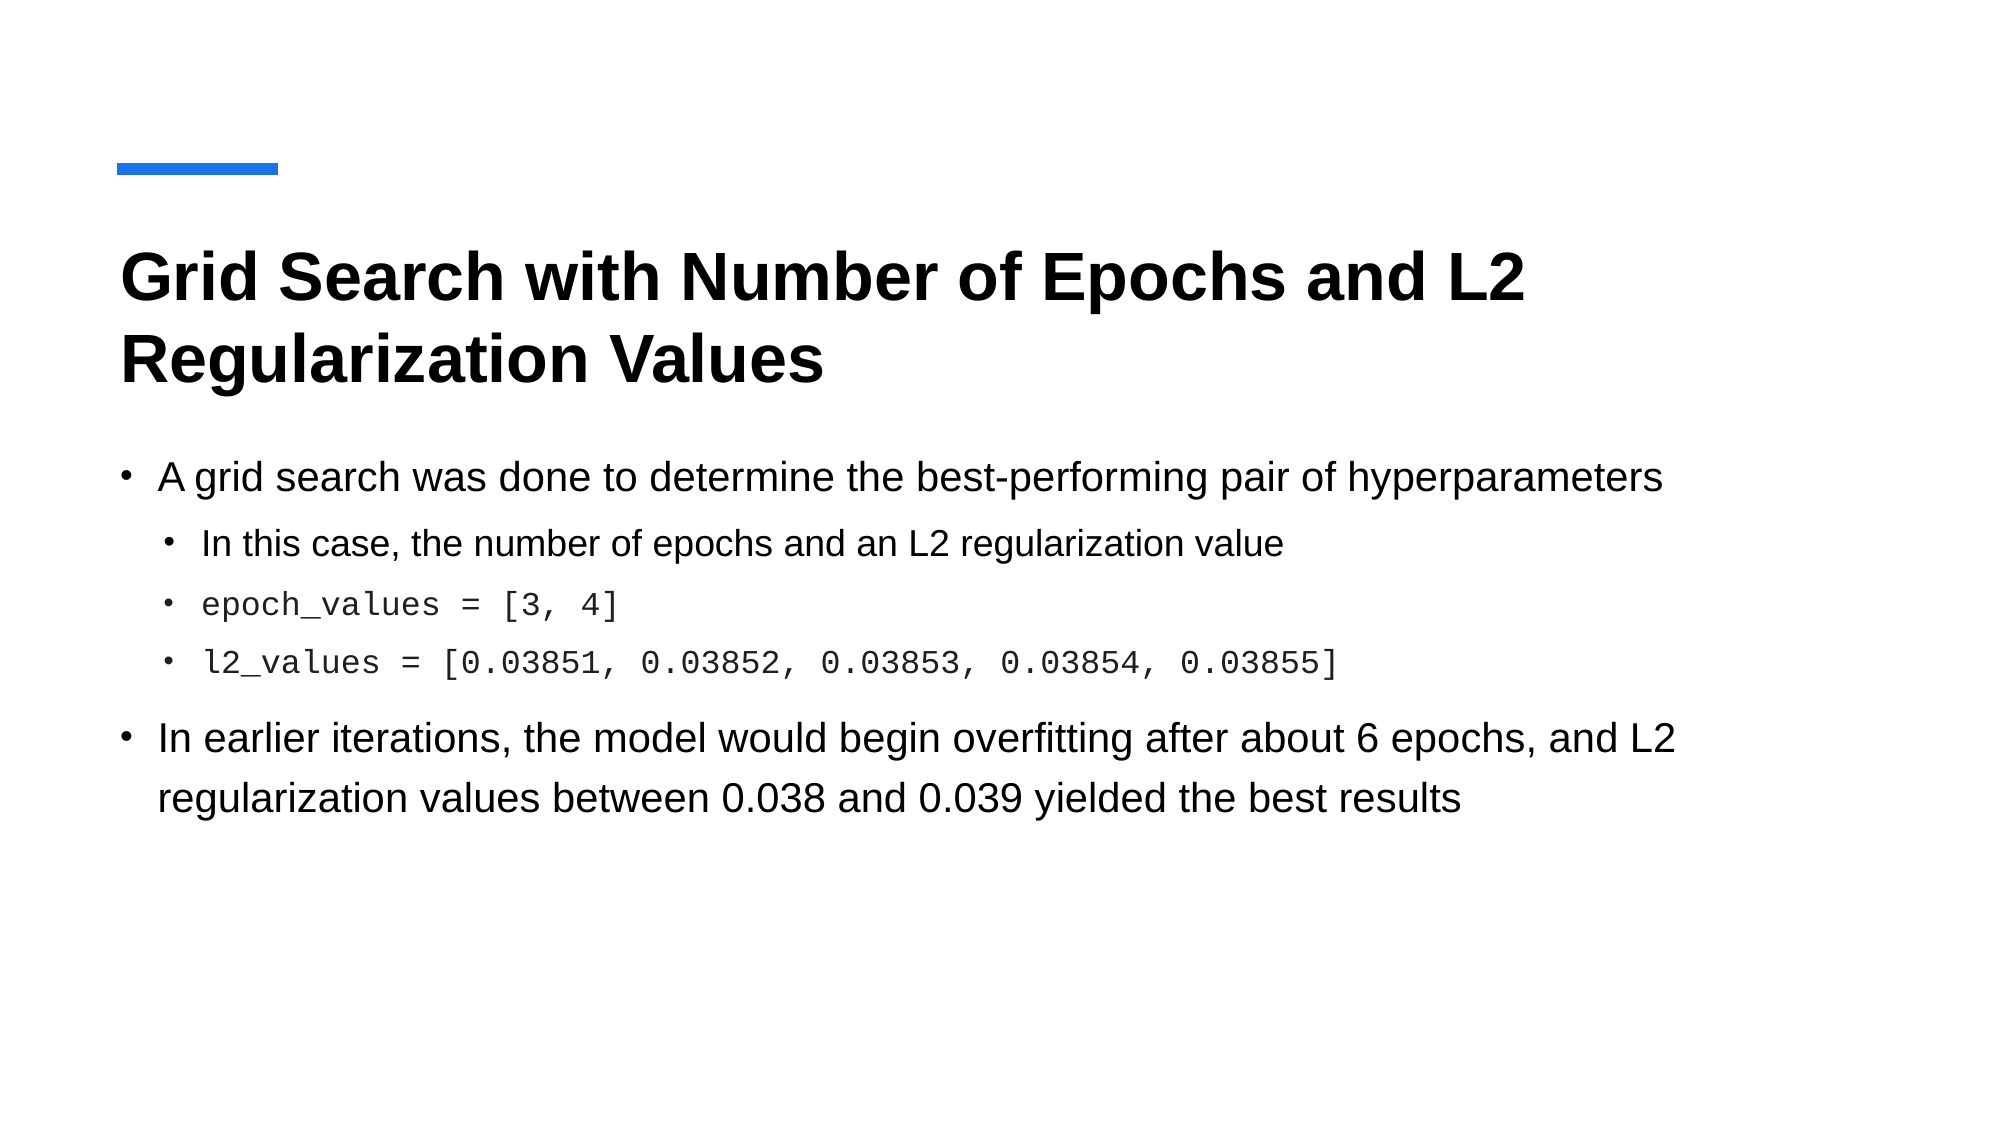

# Grid Search with Number of Epochs and L2 Regularization Values
A grid search was done to determine the best-performing pair of hyperparameters
In this case, the number of epochs and an L2 regularization value
epoch_values = [3, 4]
l2_values = [0.03851, 0.03852, 0.03853, 0.03854, 0.03855]
In earlier iterations, the model would begin overfitting after about 6 epochs, and L2 regularization values between 0.038 and 0.039 yielded the best results